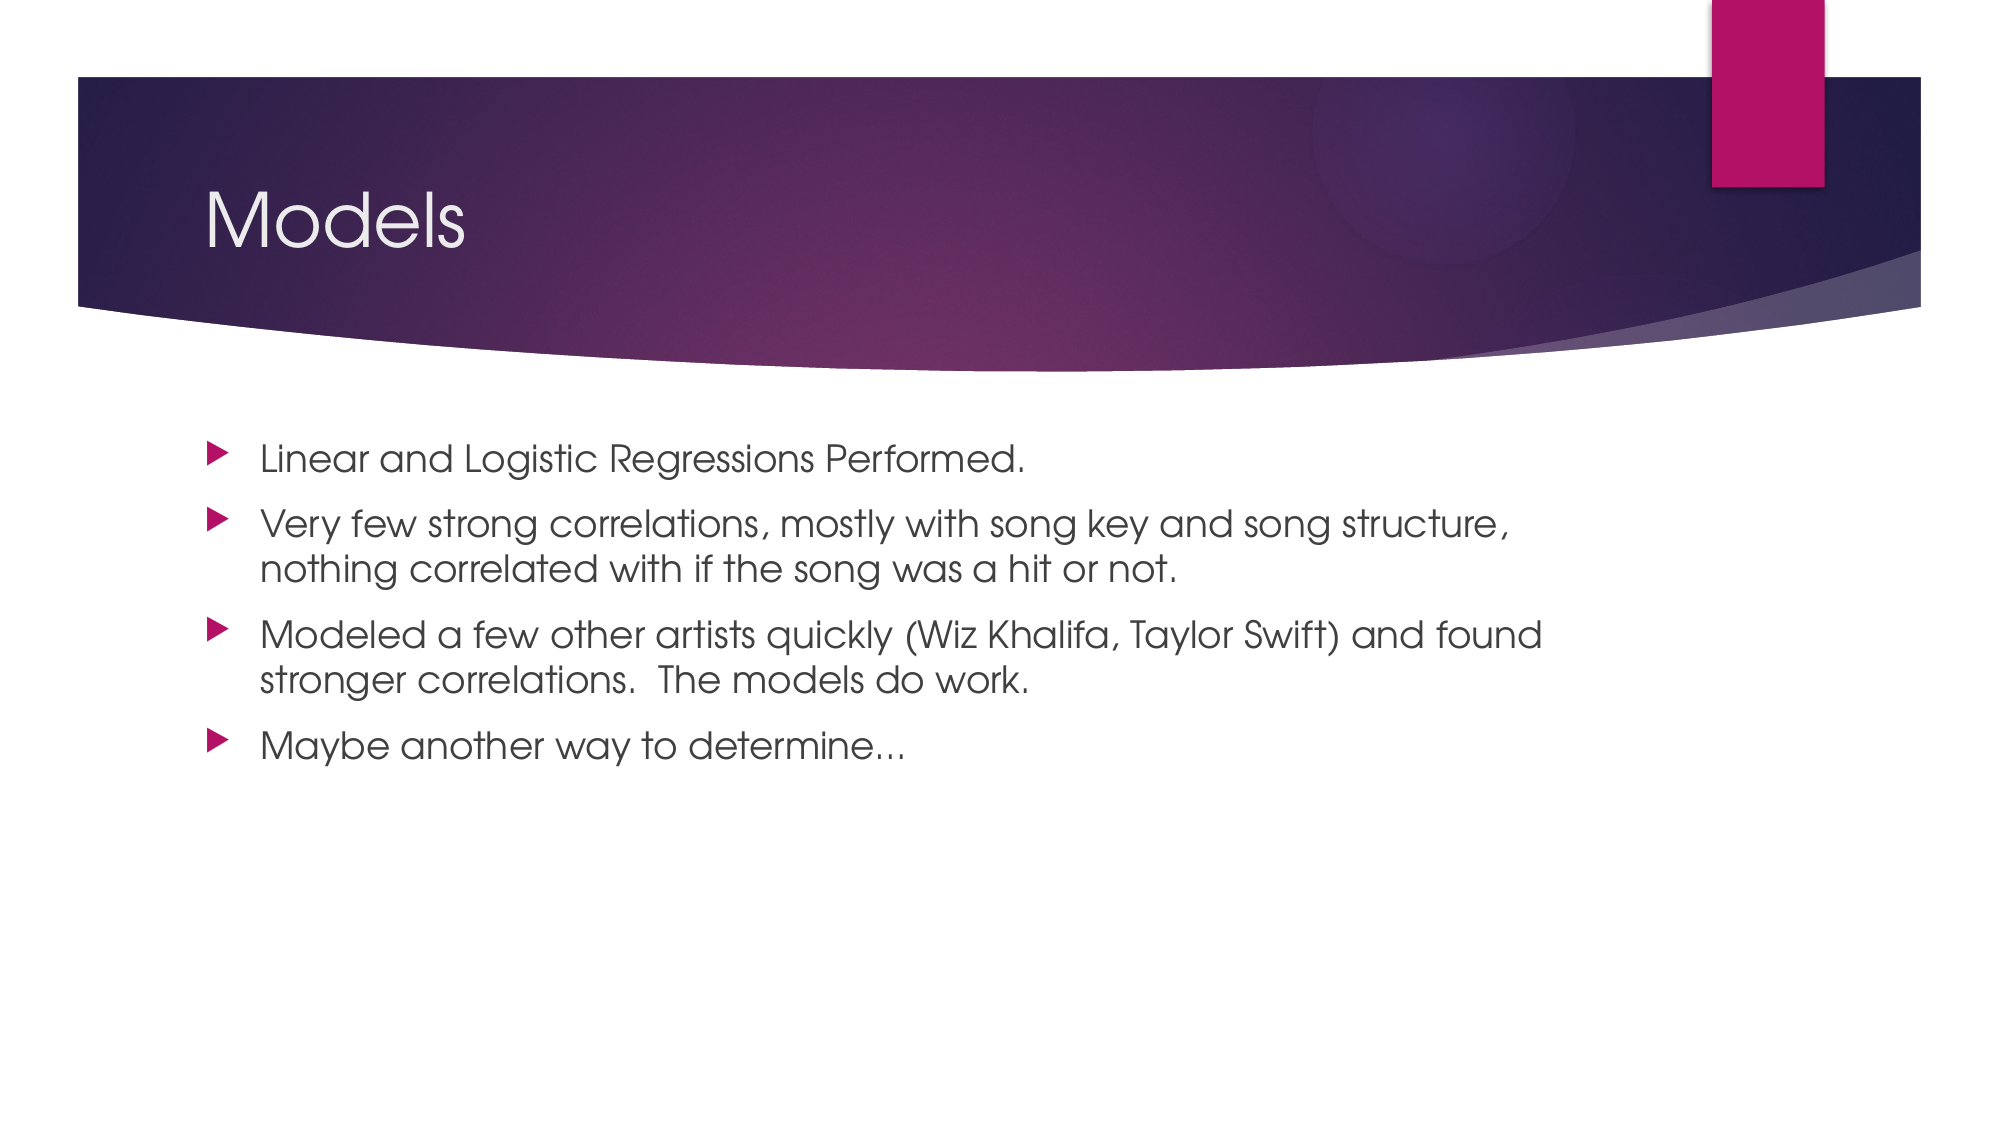

# Models
Linear and Logistic Regressions Performed.
Very few strong correlations, mostly with song key and song structure, nothing correlated with if the song was a hit or not.
Modeled a few other artists quickly (Wiz Khalifa, Taylor Swift) and found stronger correlations.  The models do work.
Maybe another way to determine…